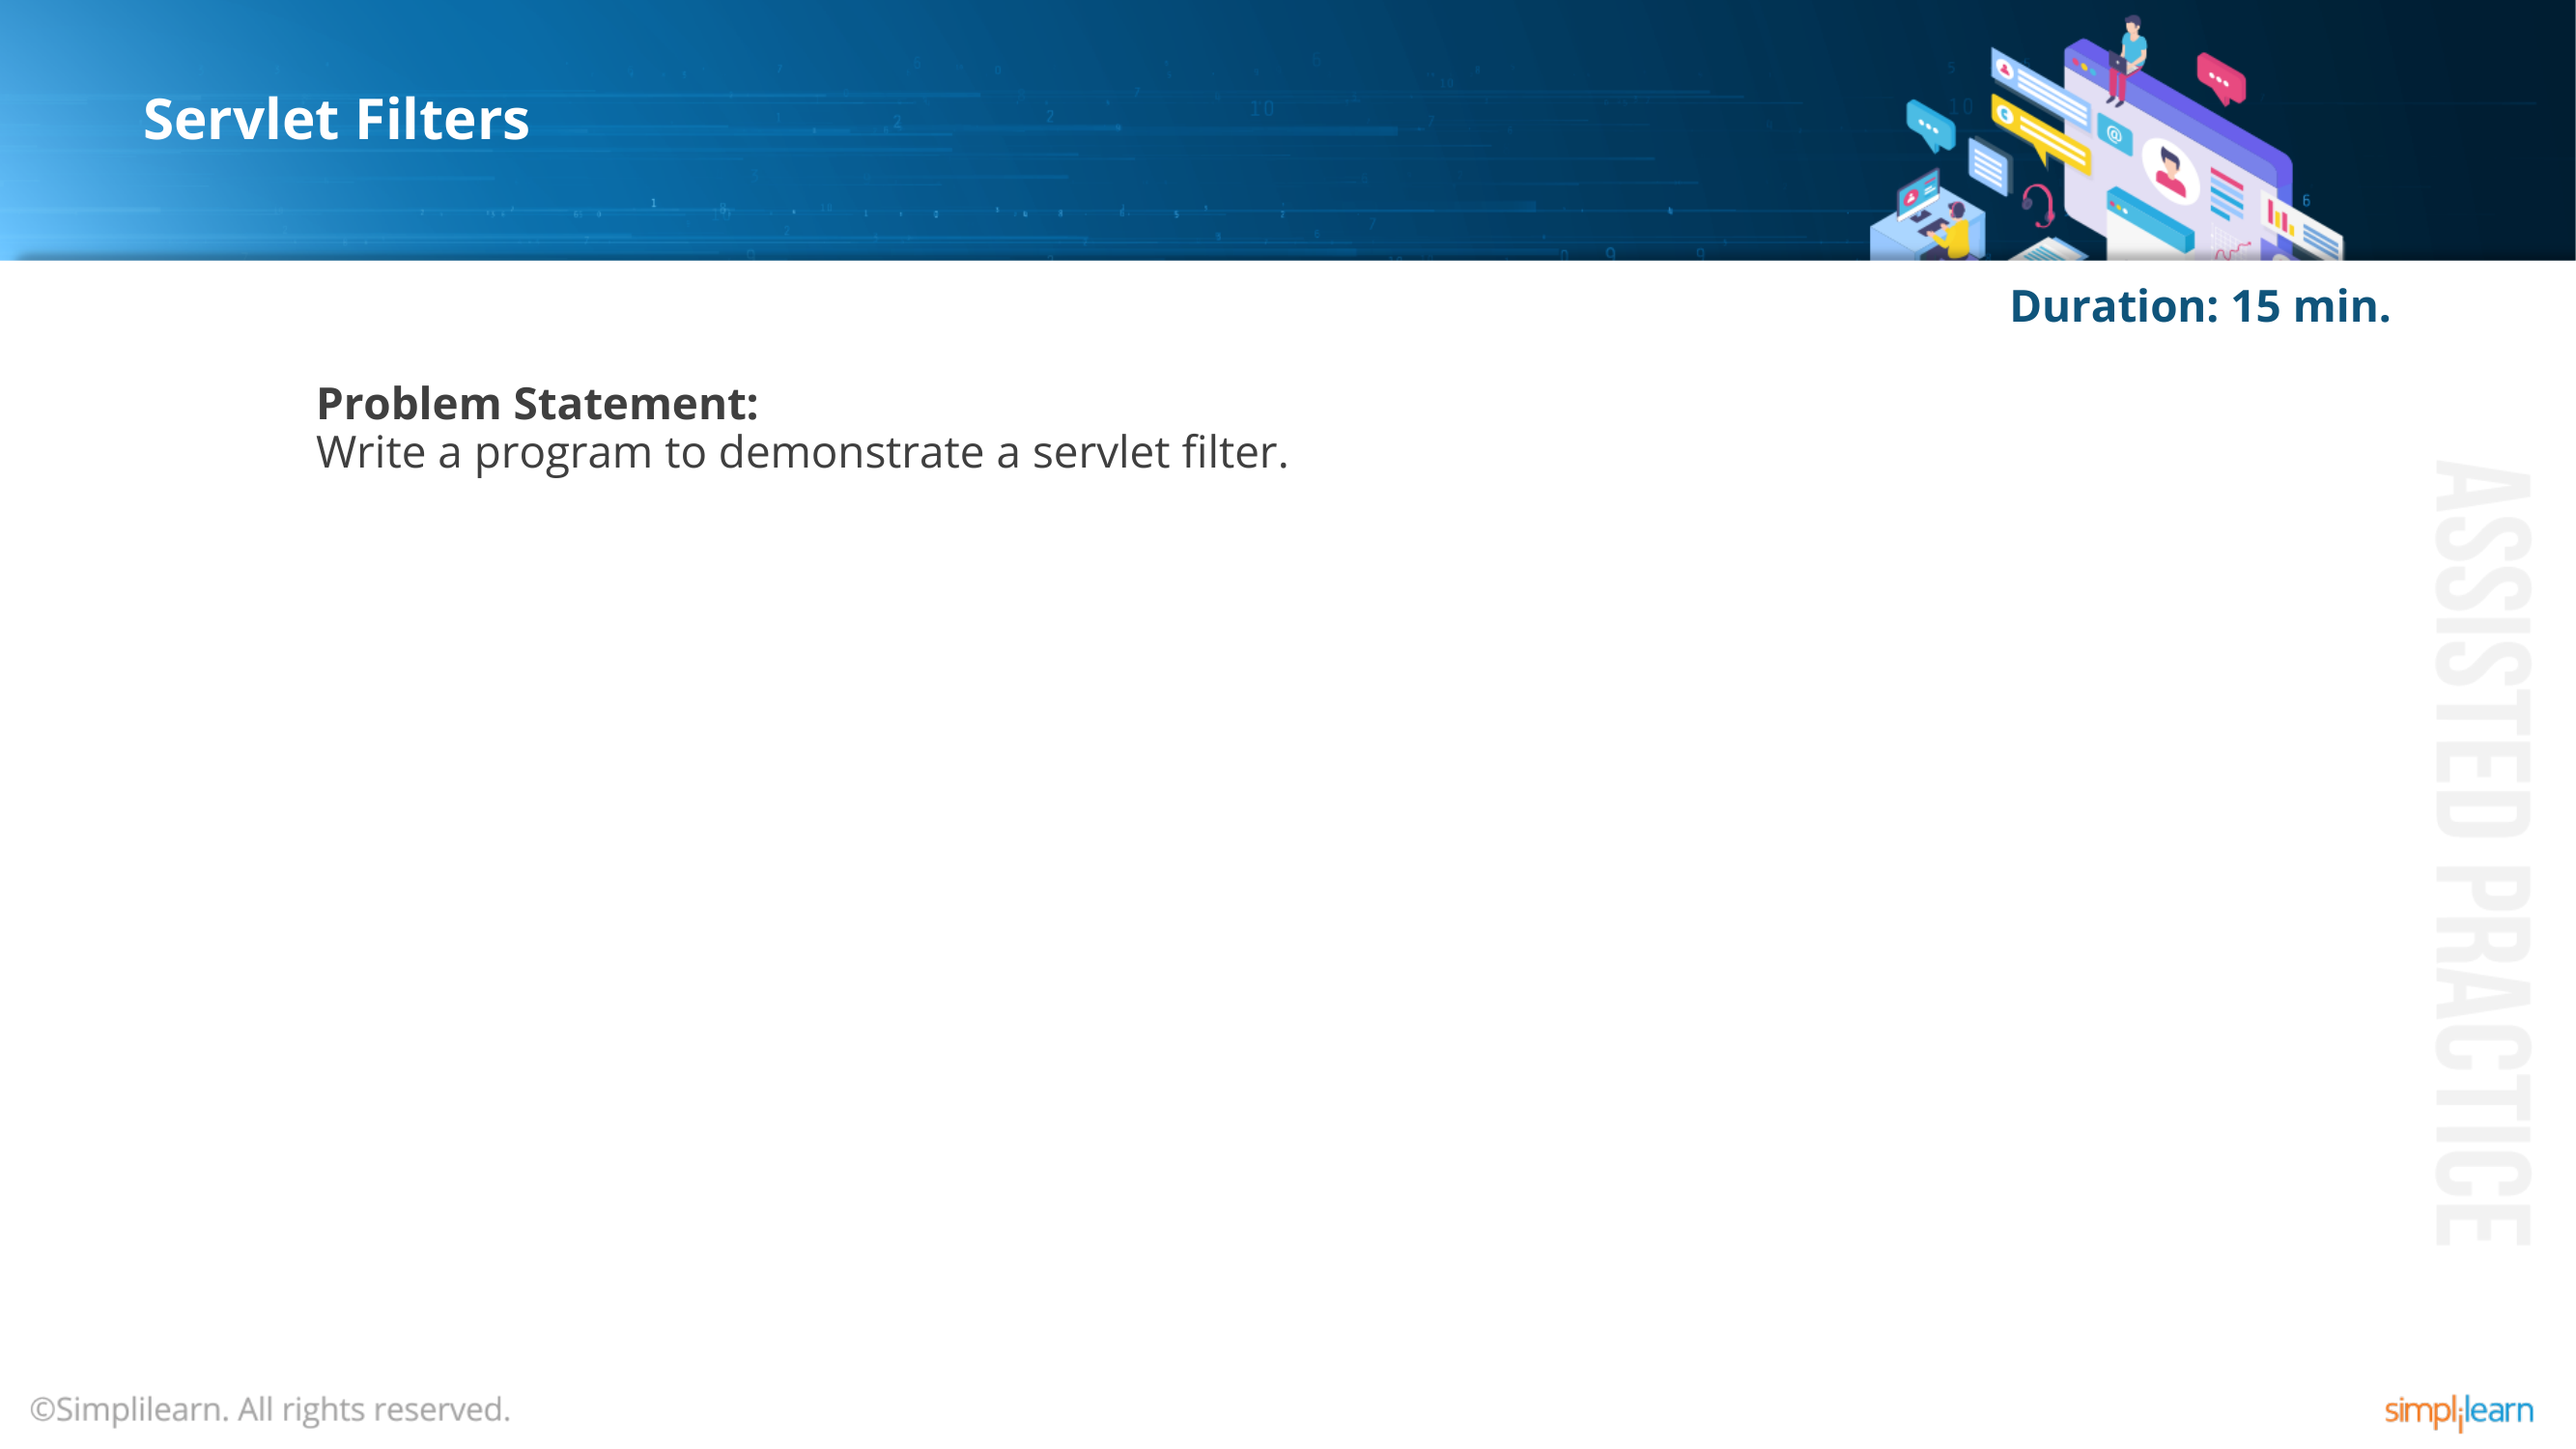

# Servlet Filters
Duration: 15 min.
Problem Statement:
Write a program to demonstrate a servlet filter.